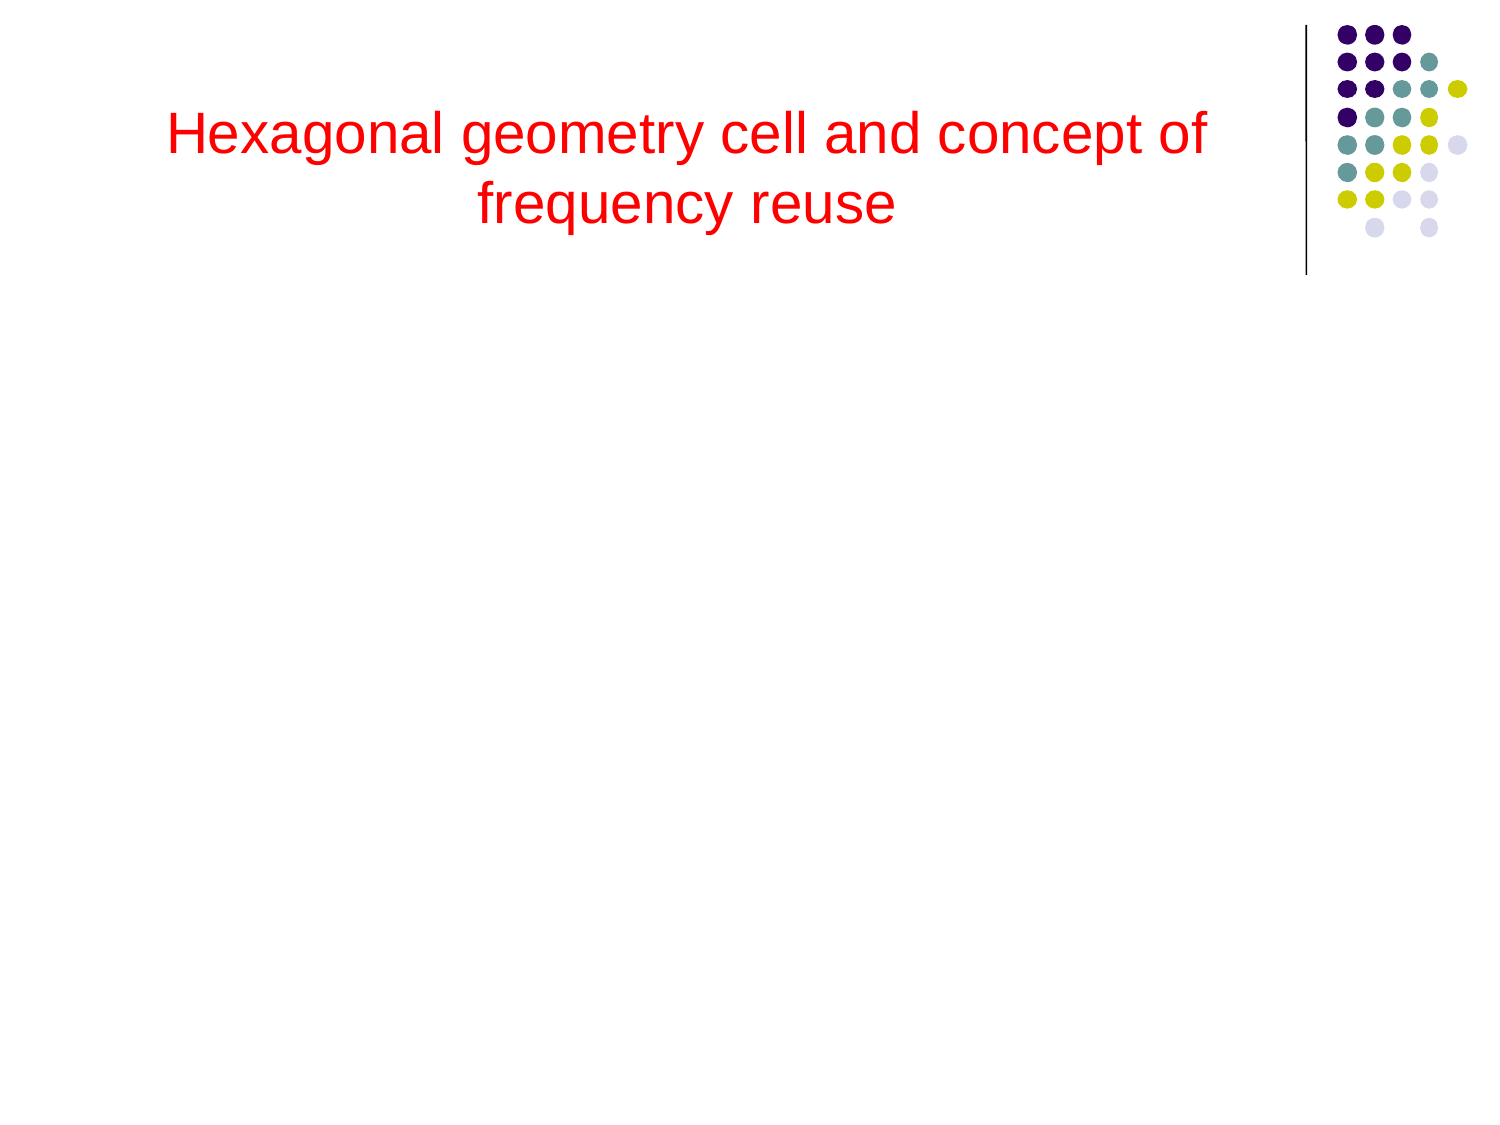

Hexagonal geometry cell and concept of frequency reuse